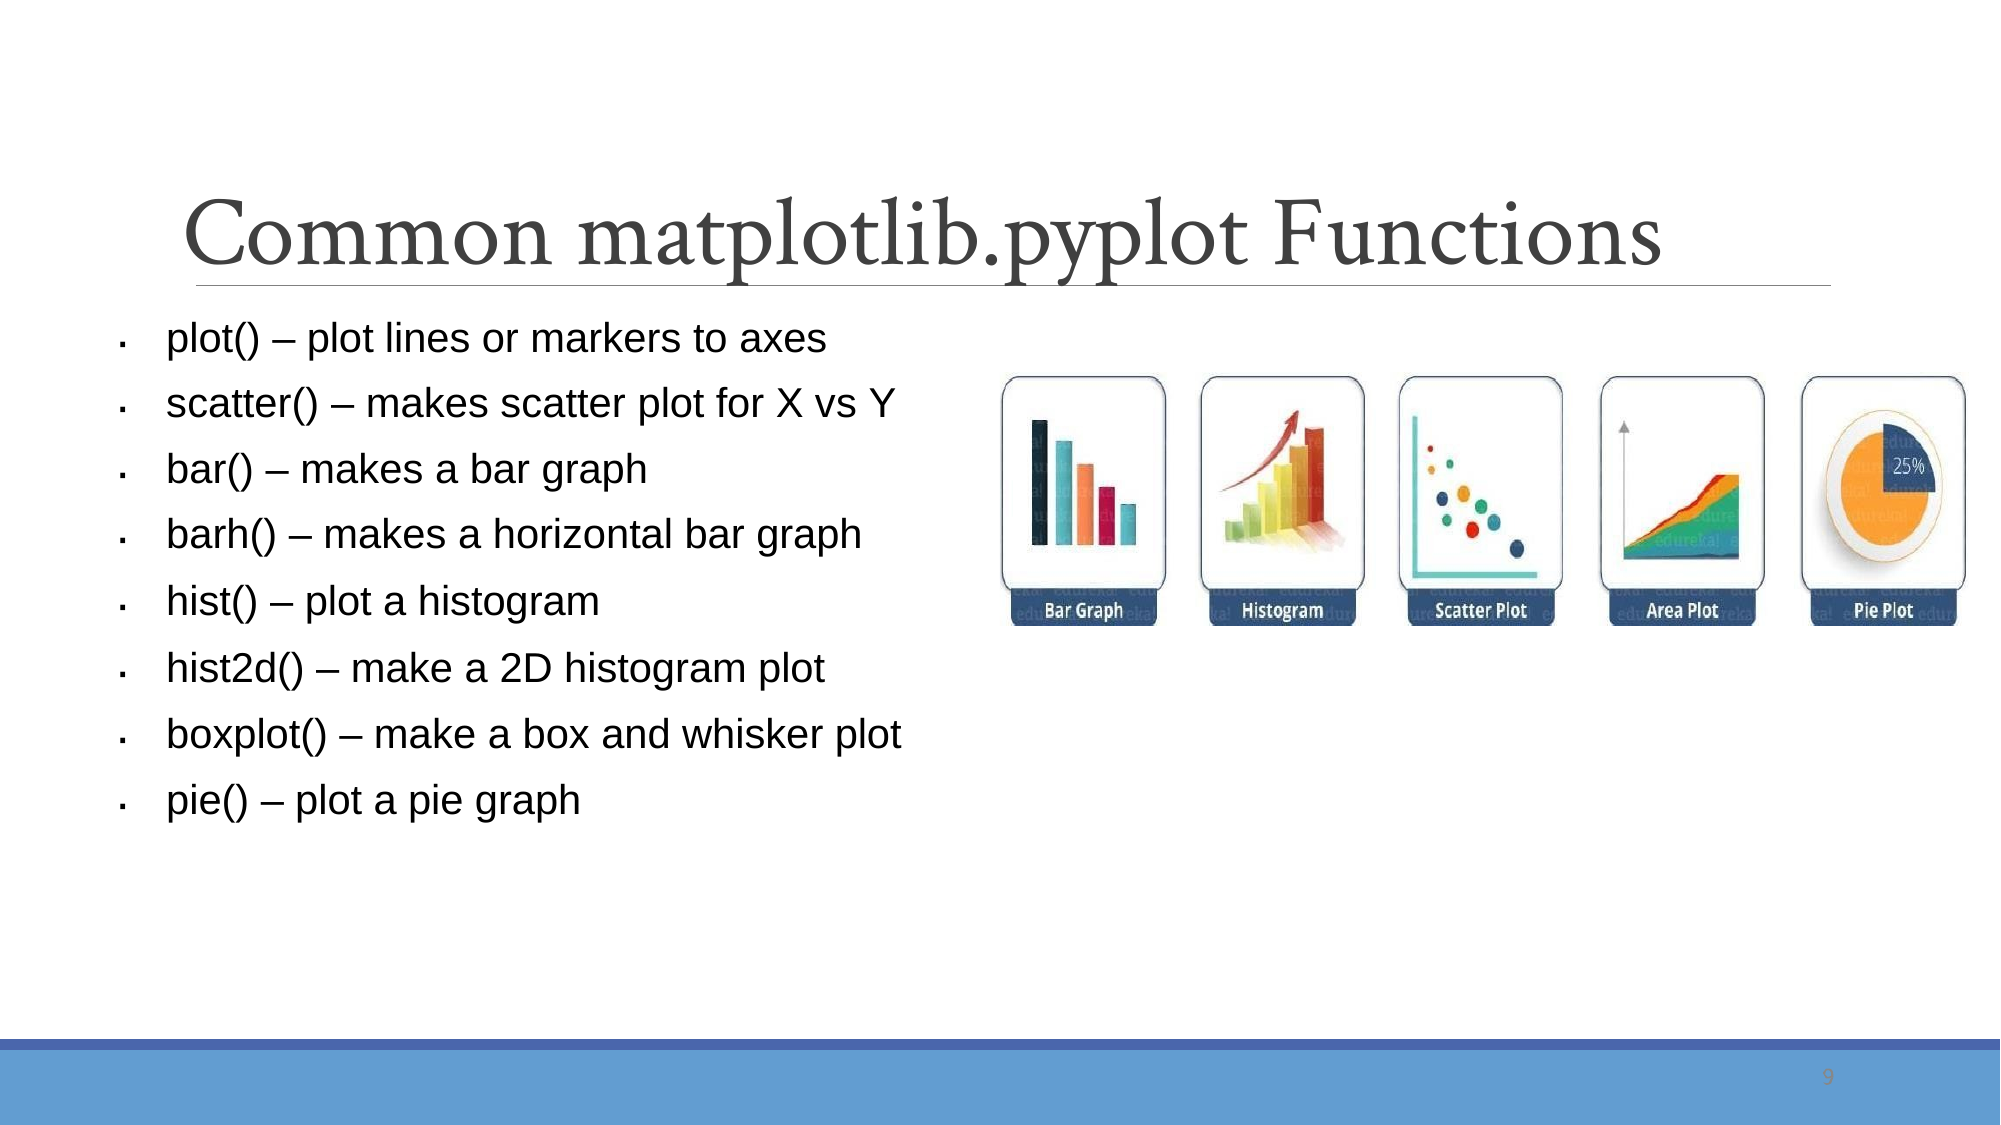

# Common matplotlib.pyplot Functions
plot() – plot lines or markers to axes
scatter() – makes scatter plot for X vs Y
bar() – makes a bar graph
barh() – makes a horizontal bar graph
hist() – plot a histogram
hist2d() – make a 2D histogram plot
boxplot() – make a box and whisker plot
pie() – plot a pie graph